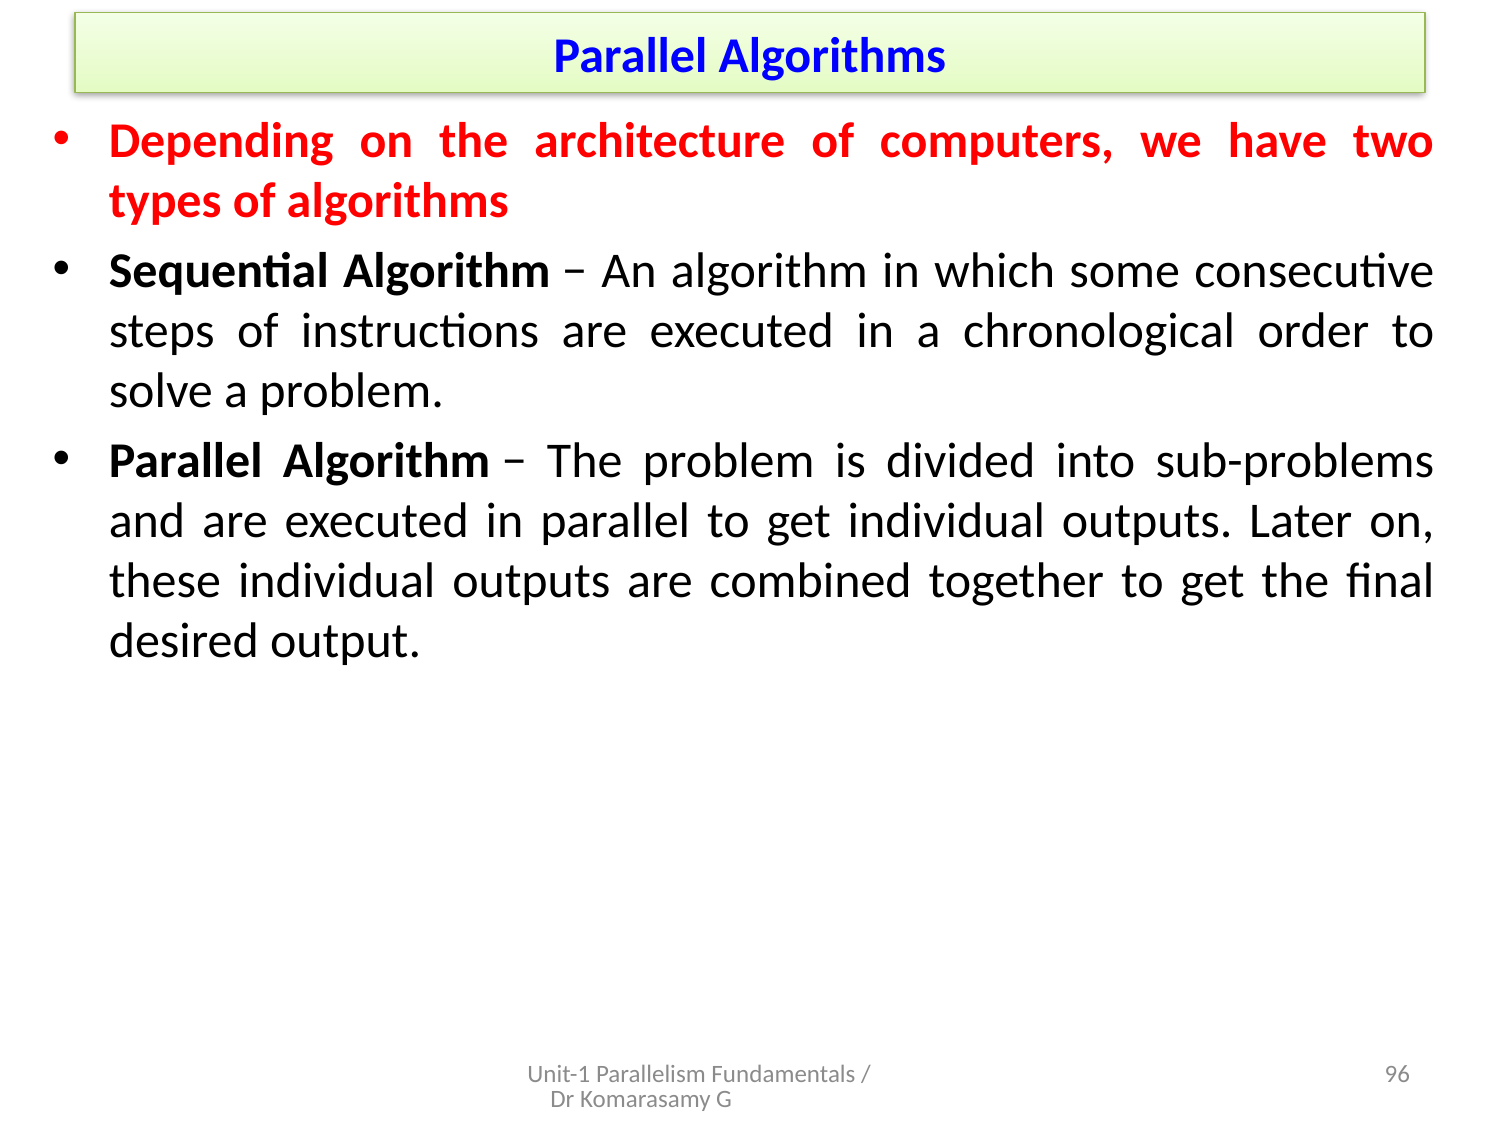

# Parallel Algorithms
Depending on the architecture of computers, we have two types of algorithms
Sequential Algorithm − An algorithm in which some consecutive steps of instructions are executed in a chronological order to solve a problem.
Parallel Algorithm − The problem is divided into sub-problems and are executed in parallel to get individual outputs. Later on, these individual outputs are combined together to get the final desired output.
Unit-1 Parallelism Fundamentals /                     Dr Komarasamy G
96